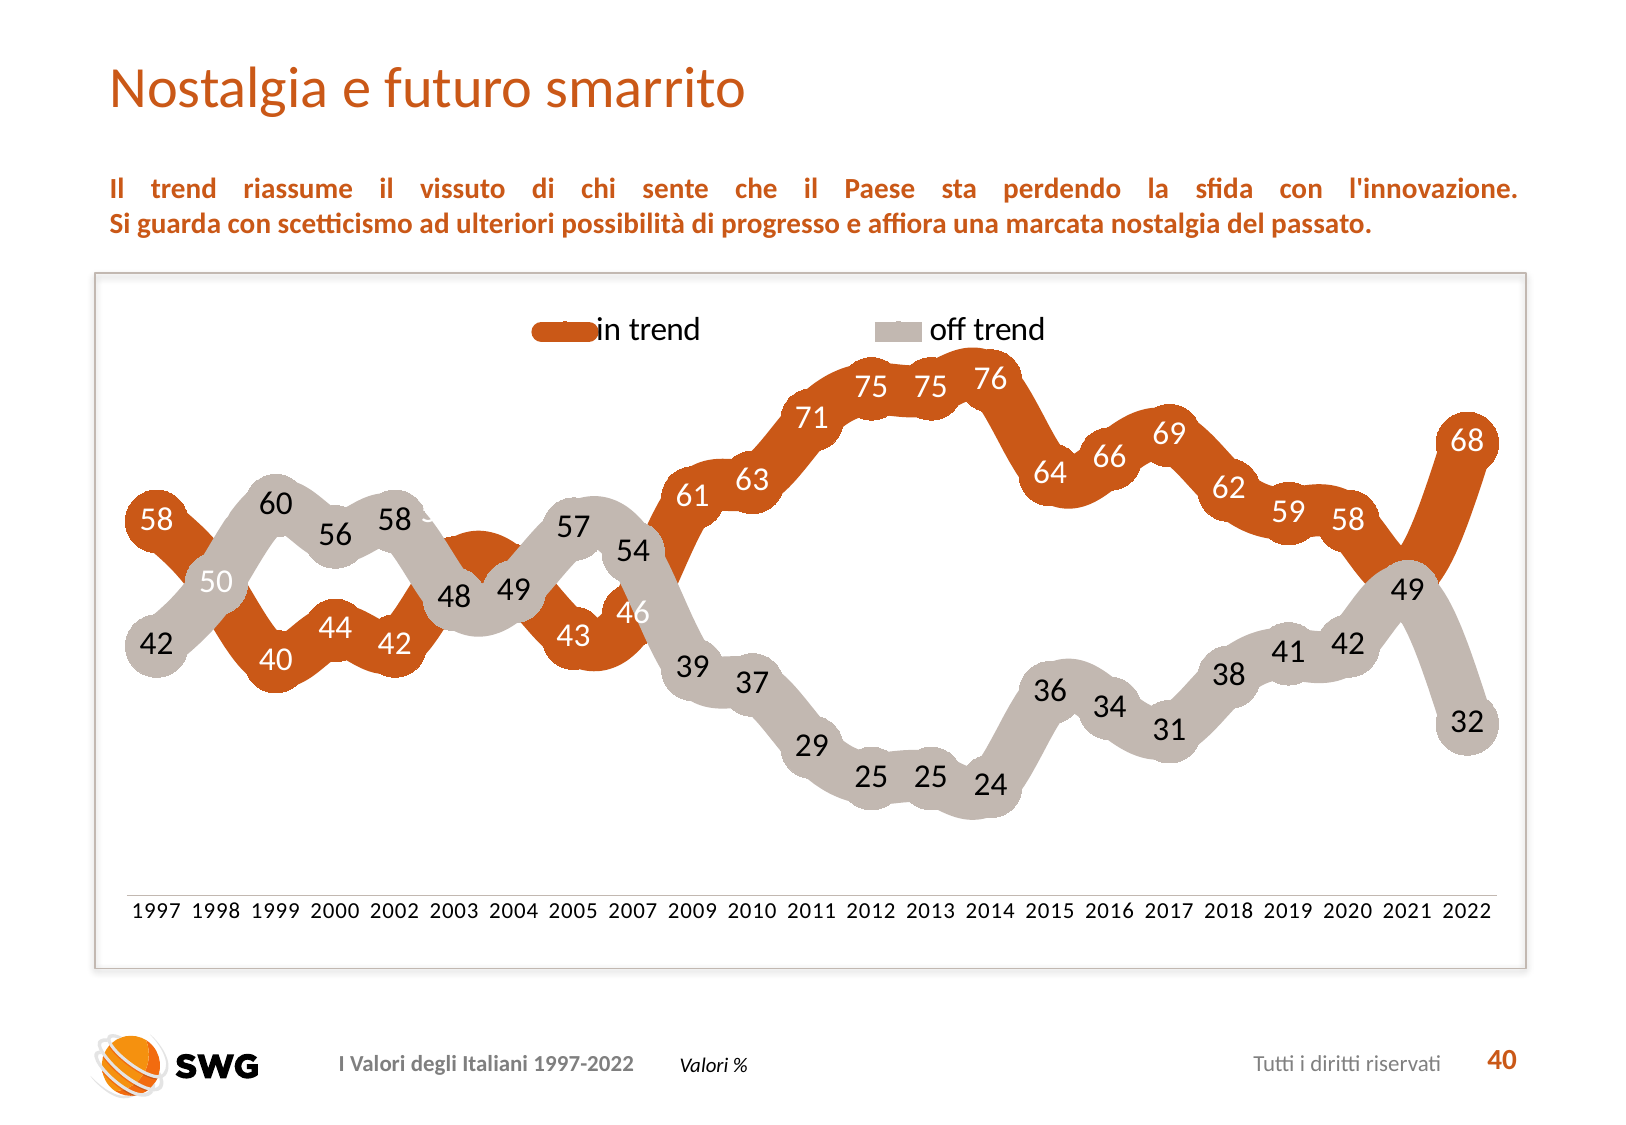

# Nostalgia e futuro smarrito
Il trend riassume il vissuto di chi sente che il Paese sta perdendo la sfida con l'innovazione.
Si guarda con scetticismo ad ulteriori possibilità di progresso e affiora una marcata nostalgia del passato.

### Chart

| Category | in trend | off trend |
|---|---|---|
| 1997 | 58.0 | 42.0 |
| 1998 | 50.0 | 50.0 |
| 1999 | 40.0 | 60.0 |
| 2000 | 44.0 | 56.0 |
| 2002 | 42.0 | 58.0 |
| 2003 | 52.0 | 48.0 |
| 2004 | 51.0 | 49.0 |
| 2005 | 43.0 | 57.0 |
| 2007 | 46.0 | 54.0 |
| 2009 | 61.0 | 39.0 |
| 2010 | 63.0 | 37.0 |
| 2011 | 71.0 | 29.0 |
| 2012 | 75.0 | 25.0 |
| 2013 | 75.0 | 25.0 |
| 2014 | 76.0 | 24.0 |
| 2015 | 64.0 | 36.0 |
| 2016 | 66.0 | 34.0 |
| 2017 | 69.0 | 31.0 |
| 2018 | 62.0 | 38.0 |
| 2019 | 59.0 | 41.0 |
| 2020 | 58.0 | 42.0 |
| 2021 | 51.0 | 49.0 |
| 2022 | 68.0 | 32.0 |

40
Valori %